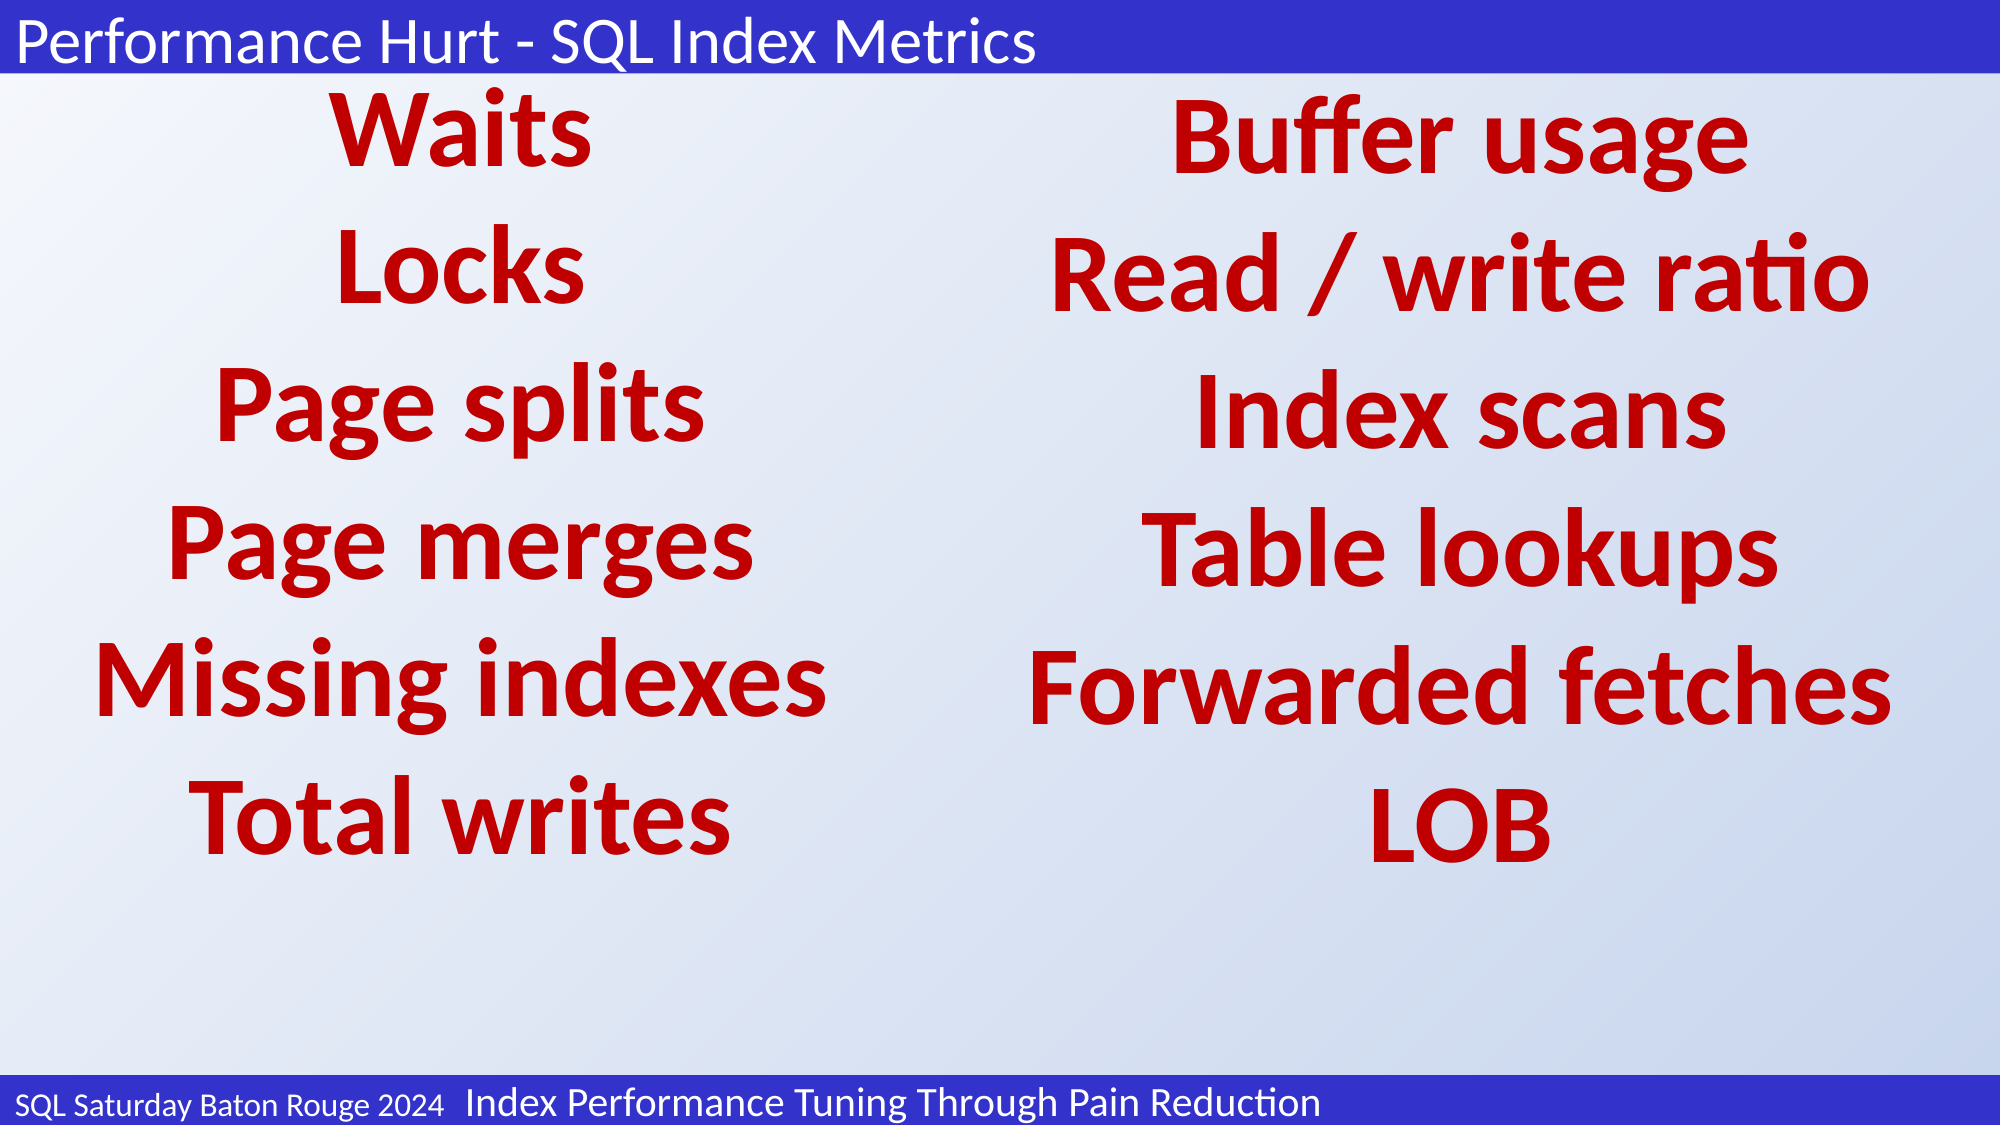

# Performance Hurt - SQL Index Metrics
| Waits Locks Page splits Page merges Missing indexes Total writes | Buffer usage Read / write ratio Index scans Table lookups Forwarded fetches LOB |
| --- | --- |